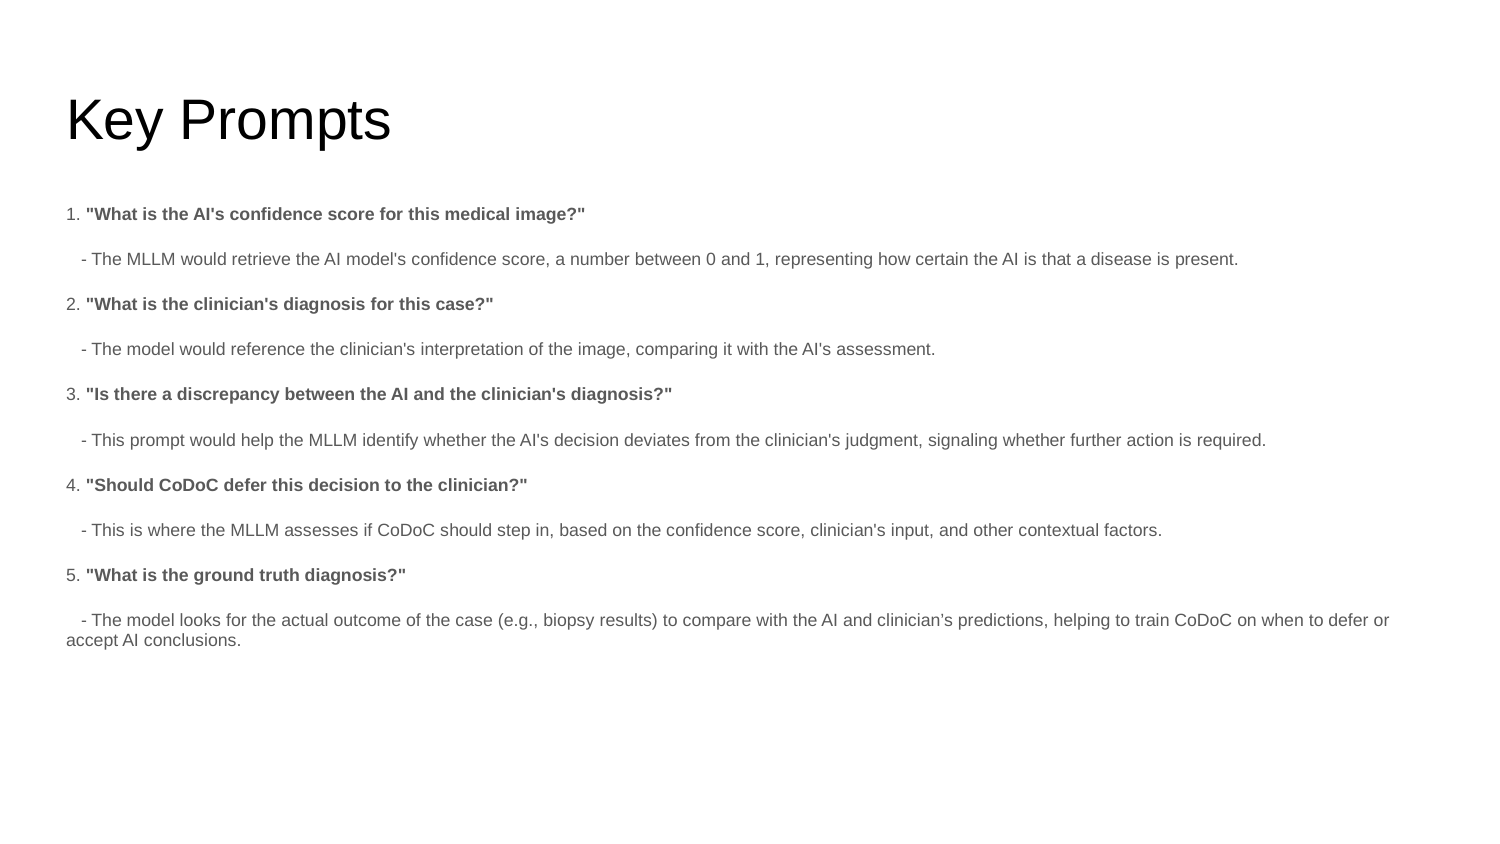

# Key Prompts
1. "What is the AI's confidence score for this medical image?"
   - The MLLM would retrieve the AI model's confidence score, a number between 0 and 1, representing how certain the AI is that a disease is present.
2. "What is the clinician's diagnosis for this case?"
   - The model would reference the clinician's interpretation of the image, comparing it with the AI's assessment.
3. "Is there a discrepancy between the AI and the clinician's diagnosis?"
   - This prompt would help the MLLM identify whether the AI's decision deviates from the clinician's judgment, signaling whether further action is required.
4. "Should CoDoC defer this decision to the clinician?"
   - This is where the MLLM assesses if CoDoC should step in, based on the confidence score, clinician's input, and other contextual factors.
5. "What is the ground truth diagnosis?"
   - The model looks for the actual outcome of the case (e.g., biopsy results) to compare with the AI and clinician’s predictions, helping to train CoDoC on when to defer or accept AI conclusions.